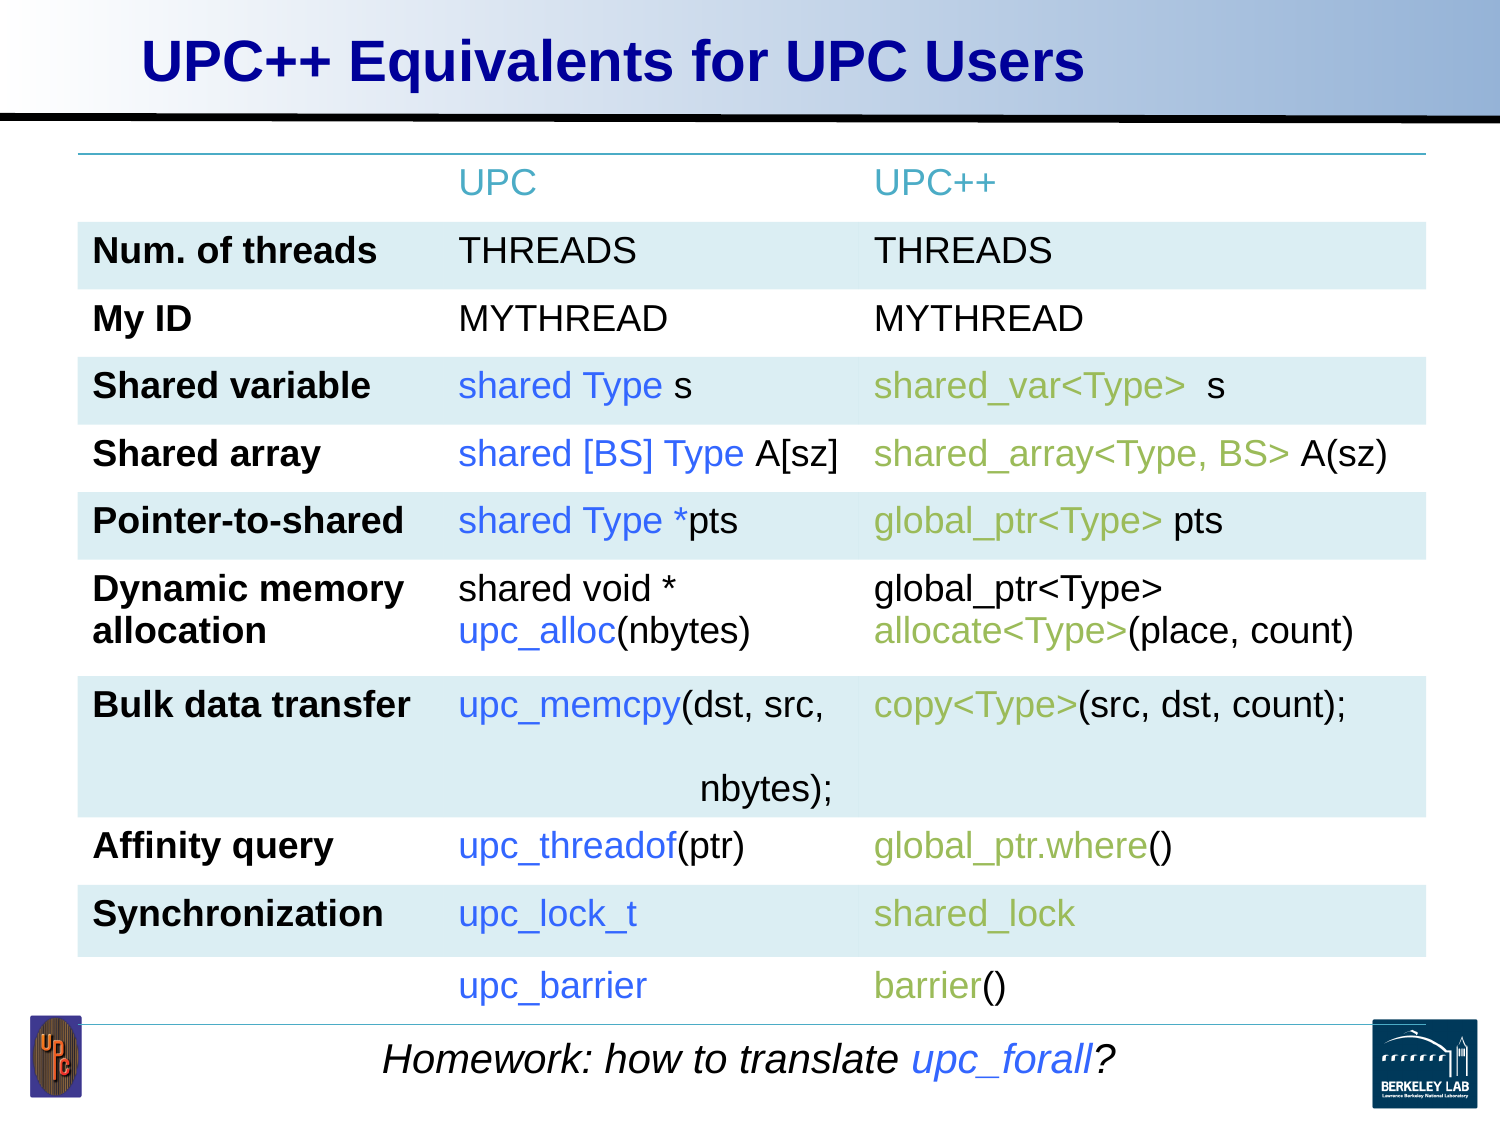

# UPC++ Equivalents for UPC Users
|  | UPC | UPC++ |
| --- | --- | --- |
| Num. of threads | THREADS | THREADS |
| My ID | MYTHREAD | MYTHREAD |
| Shared variable | shared Type s | shared\_var<Type> s |
| Shared array | shared [BS] Type A[sz] | shared\_array<Type, BS> A(sz) |
| Pointer-to-shared | shared Type \*pts | global\_ptr<Type> pts |
| Dynamic memory allocation | shared void \* upc\_alloc(nbytes) | global\_ptr<Type> allocate<Type>(place, count) |
| Bulk data transfer | upc\_memcpy(dst, src, nbytes); | copy<Type>(src, dst, count); |
| Affinity query | upc\_threadof(ptr) | global\_ptr.where() |
| Synchronization | upc\_lock\_t | shared\_lock |
|  | upc\_barrier | barrier() |
Homework: how to translate upc_forall?